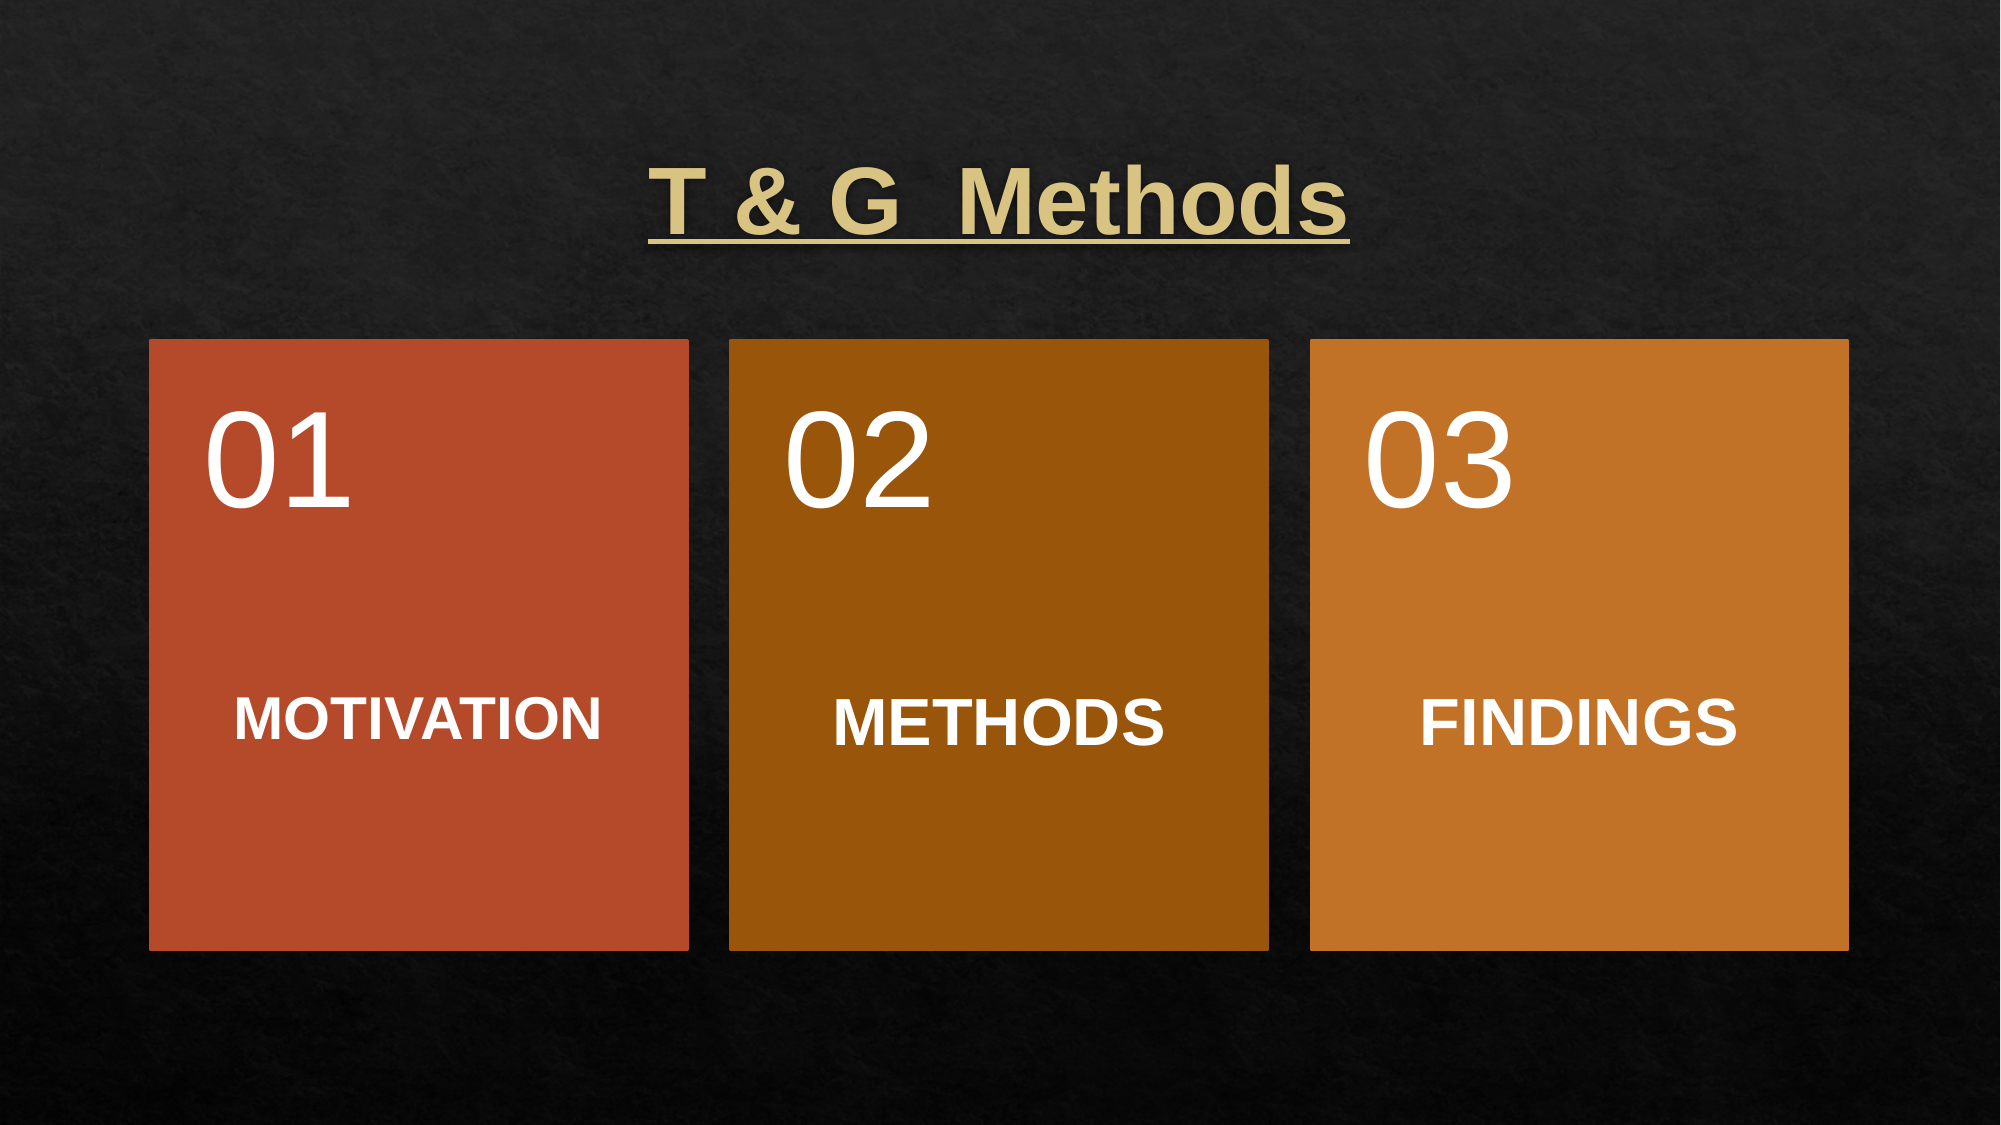

# T & G  Methods

01

02

03

MOTIVATION

METHODS

FINDINGS